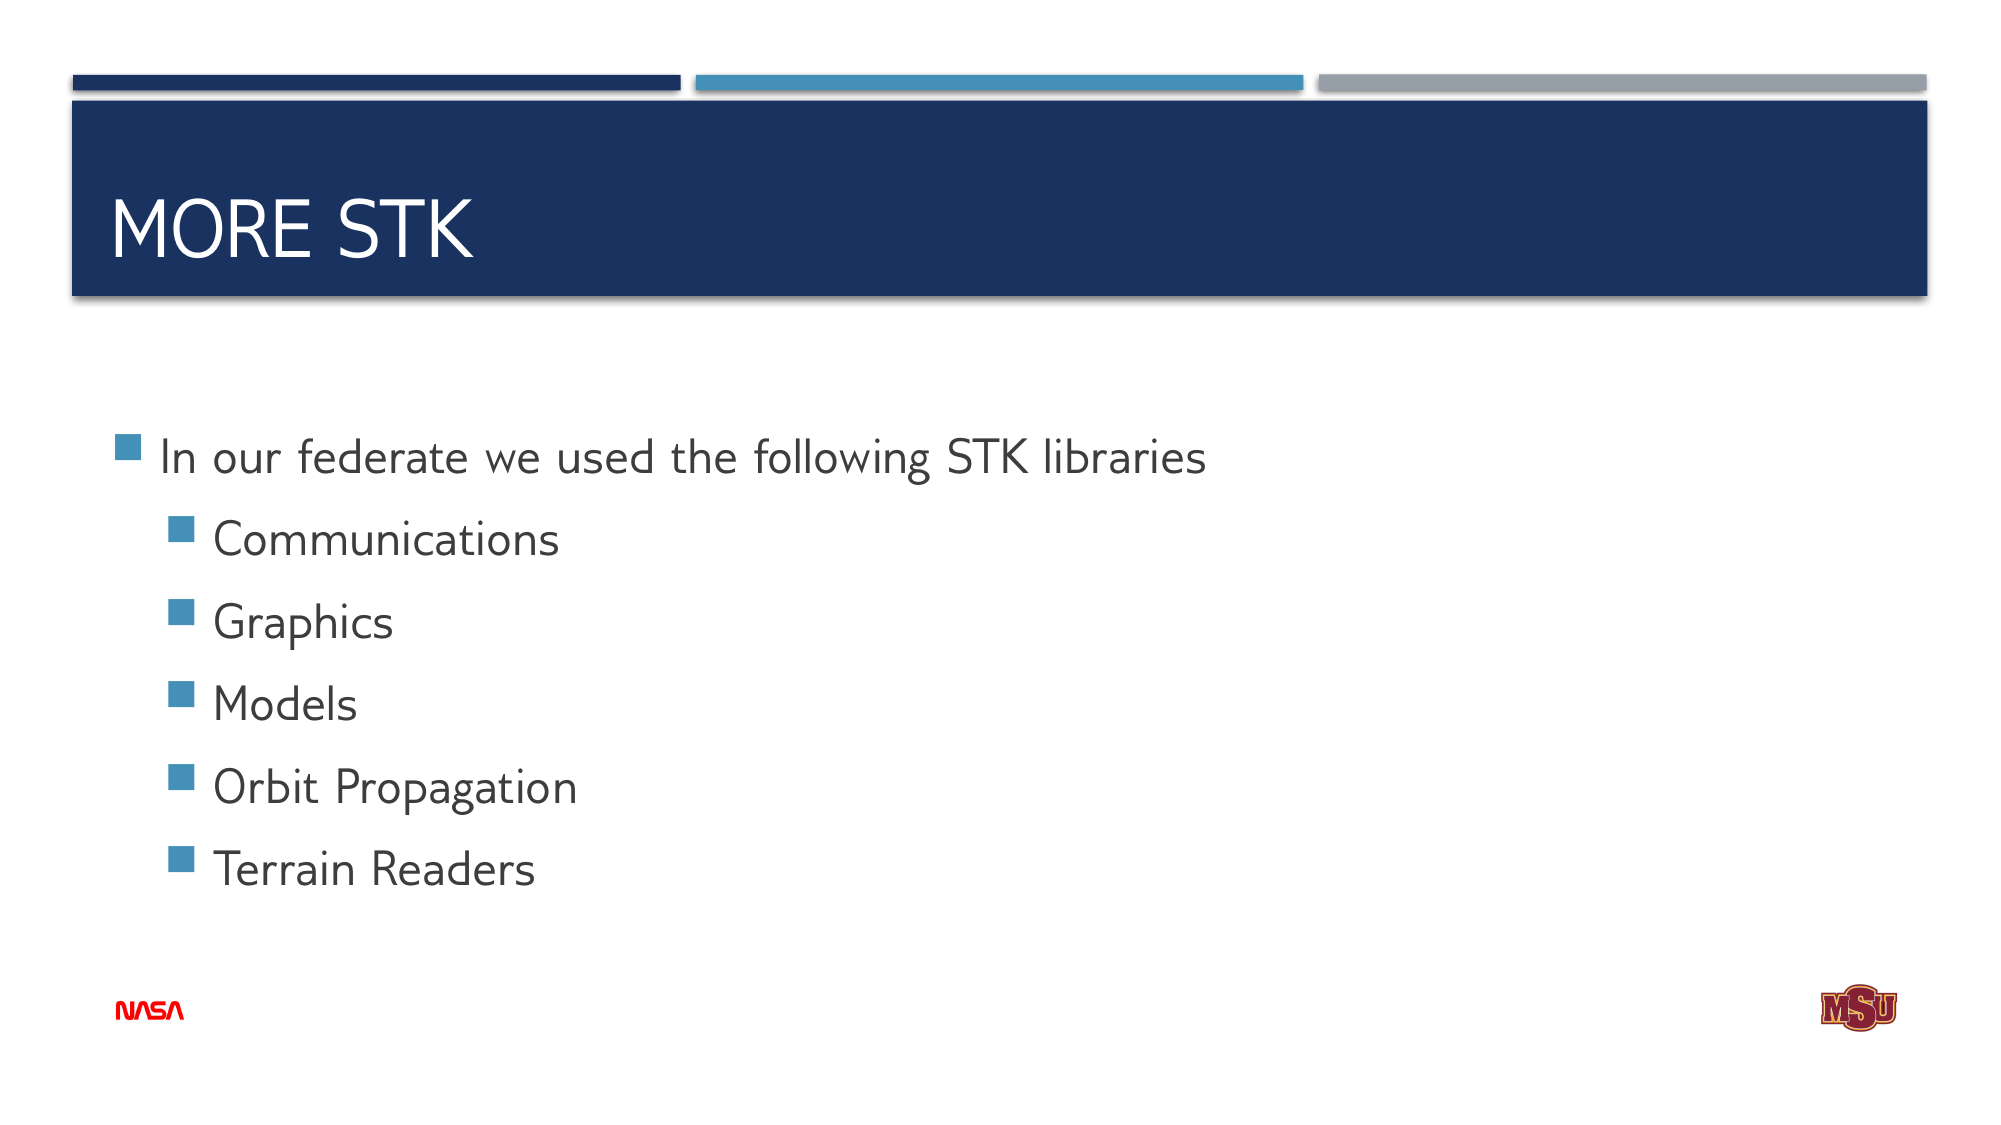

# More STK
In our federate we used the following STK libraries
Communications
Graphics
Models
Orbit Propagation
Terrain Readers